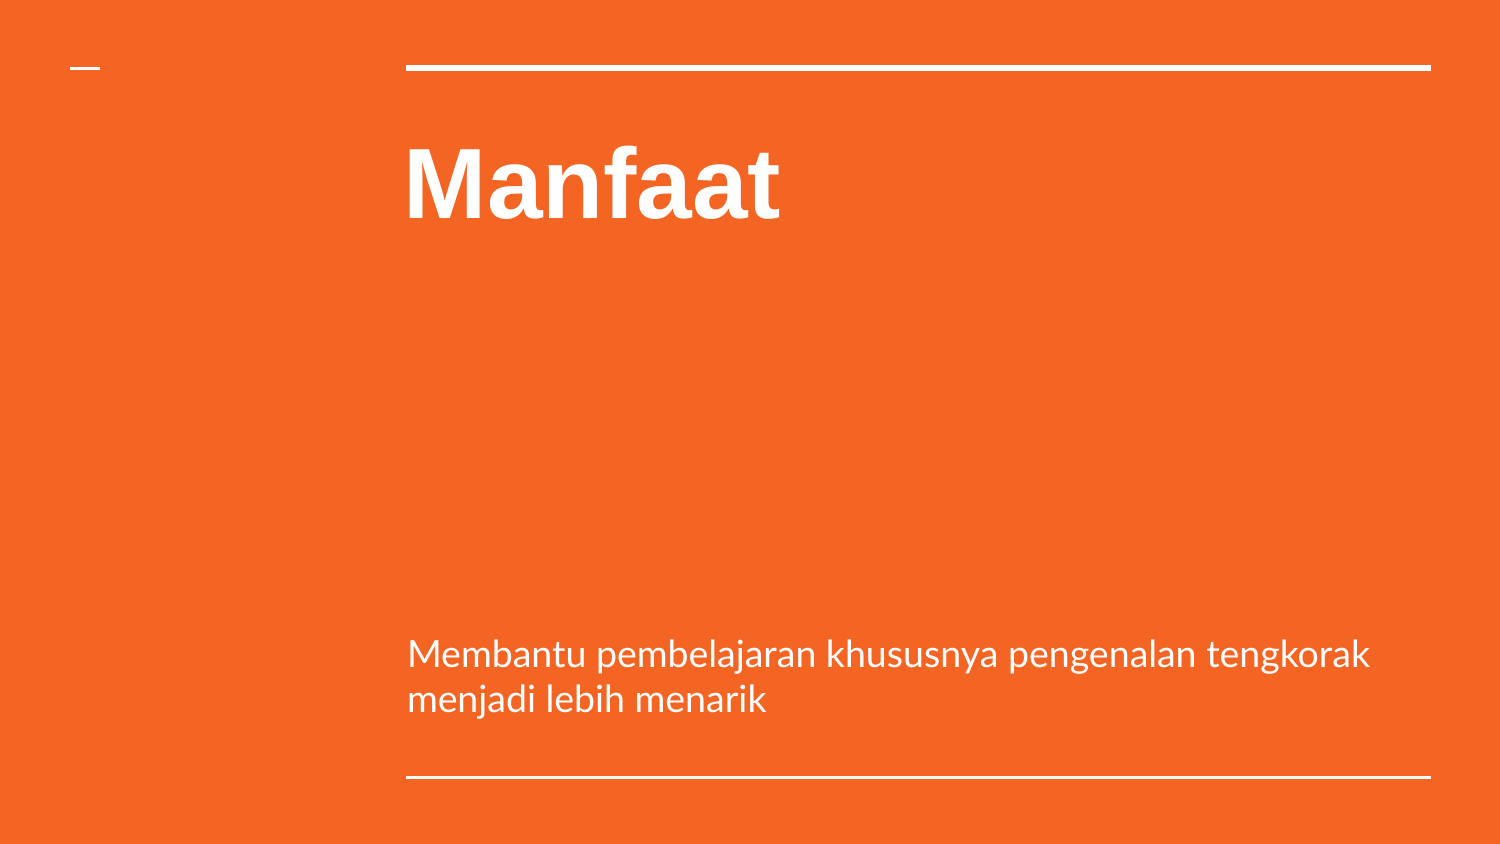

# Manfaat
Membantu pembelajaran khususnya pengenalan tengkorak menjadi lebih menarik